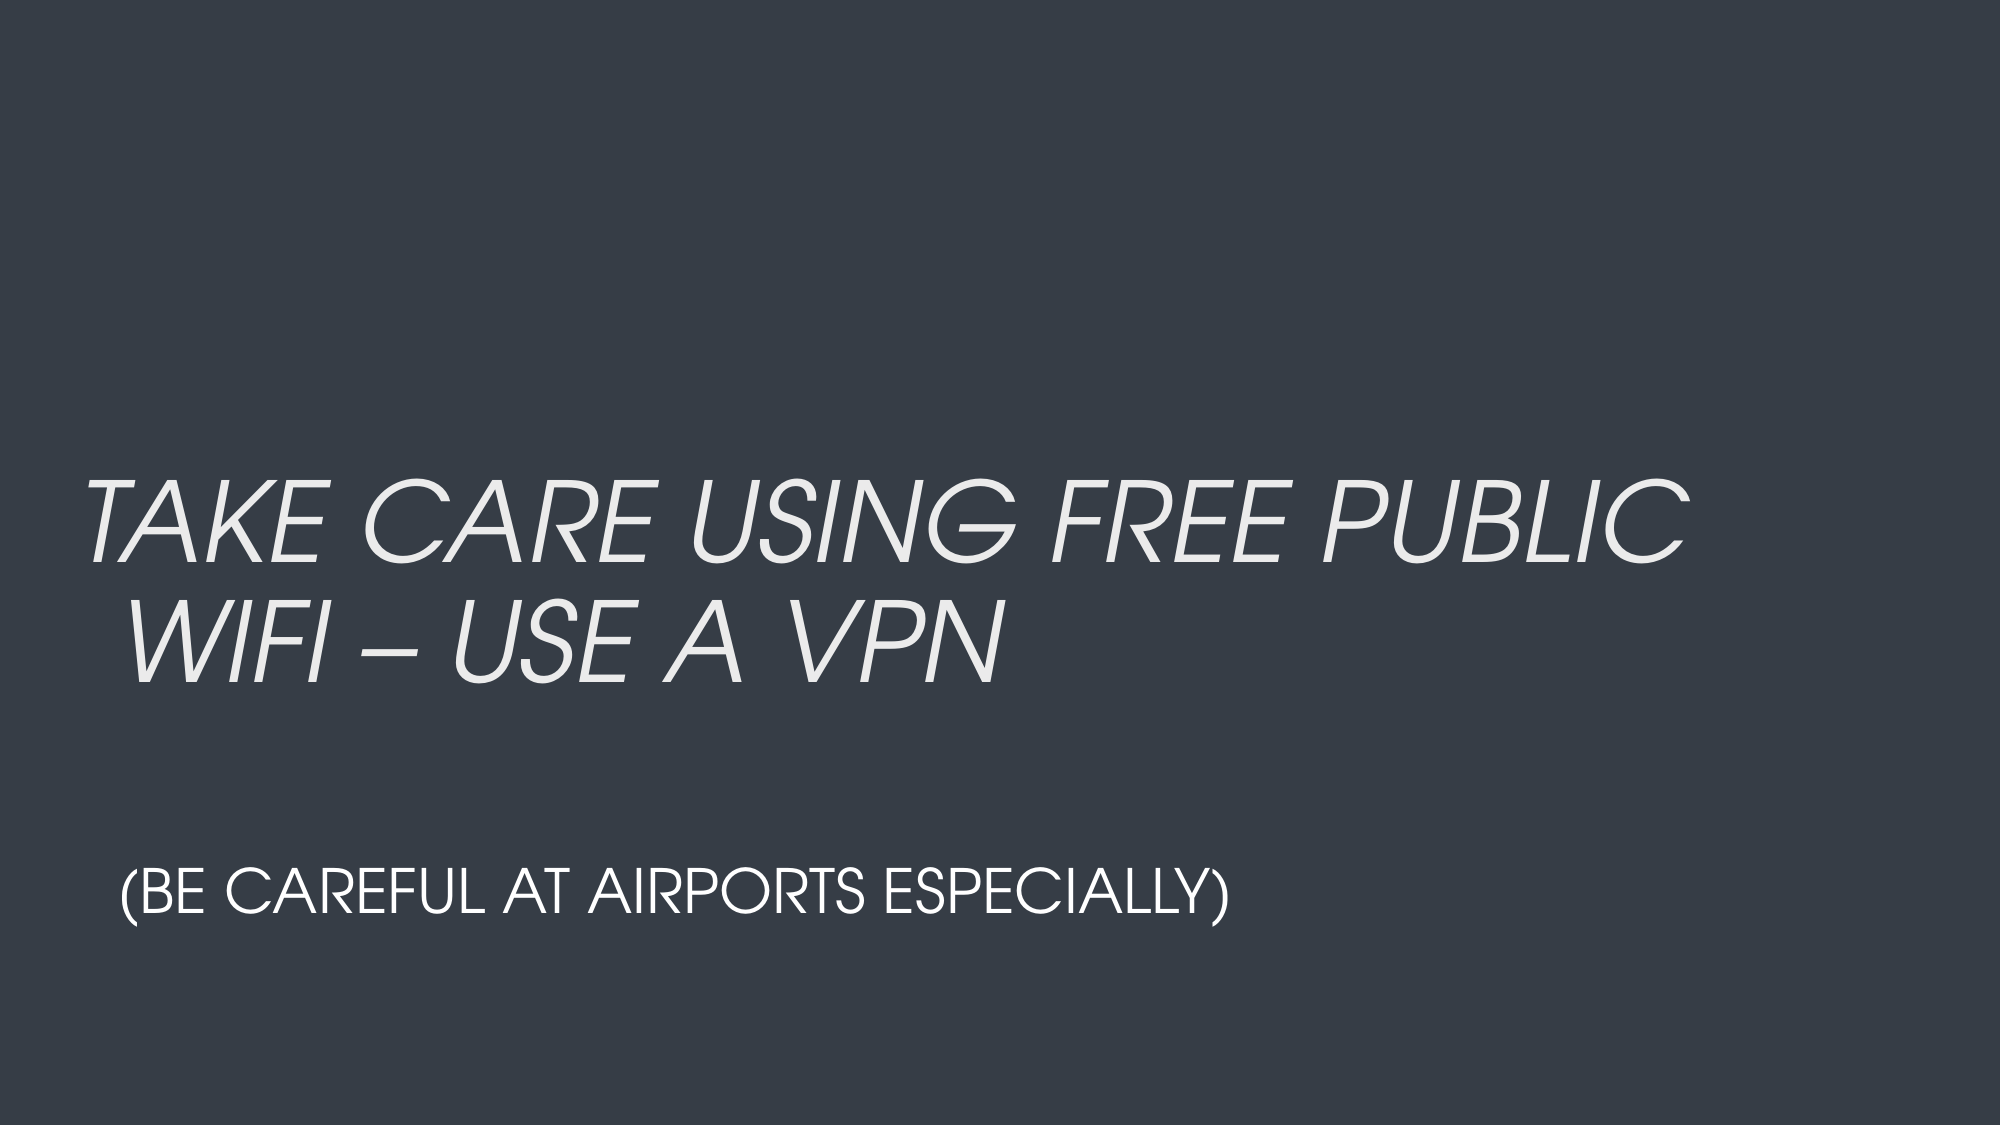

# Take care using free public Wifi – use a VPN
(Be careful at airports especially)